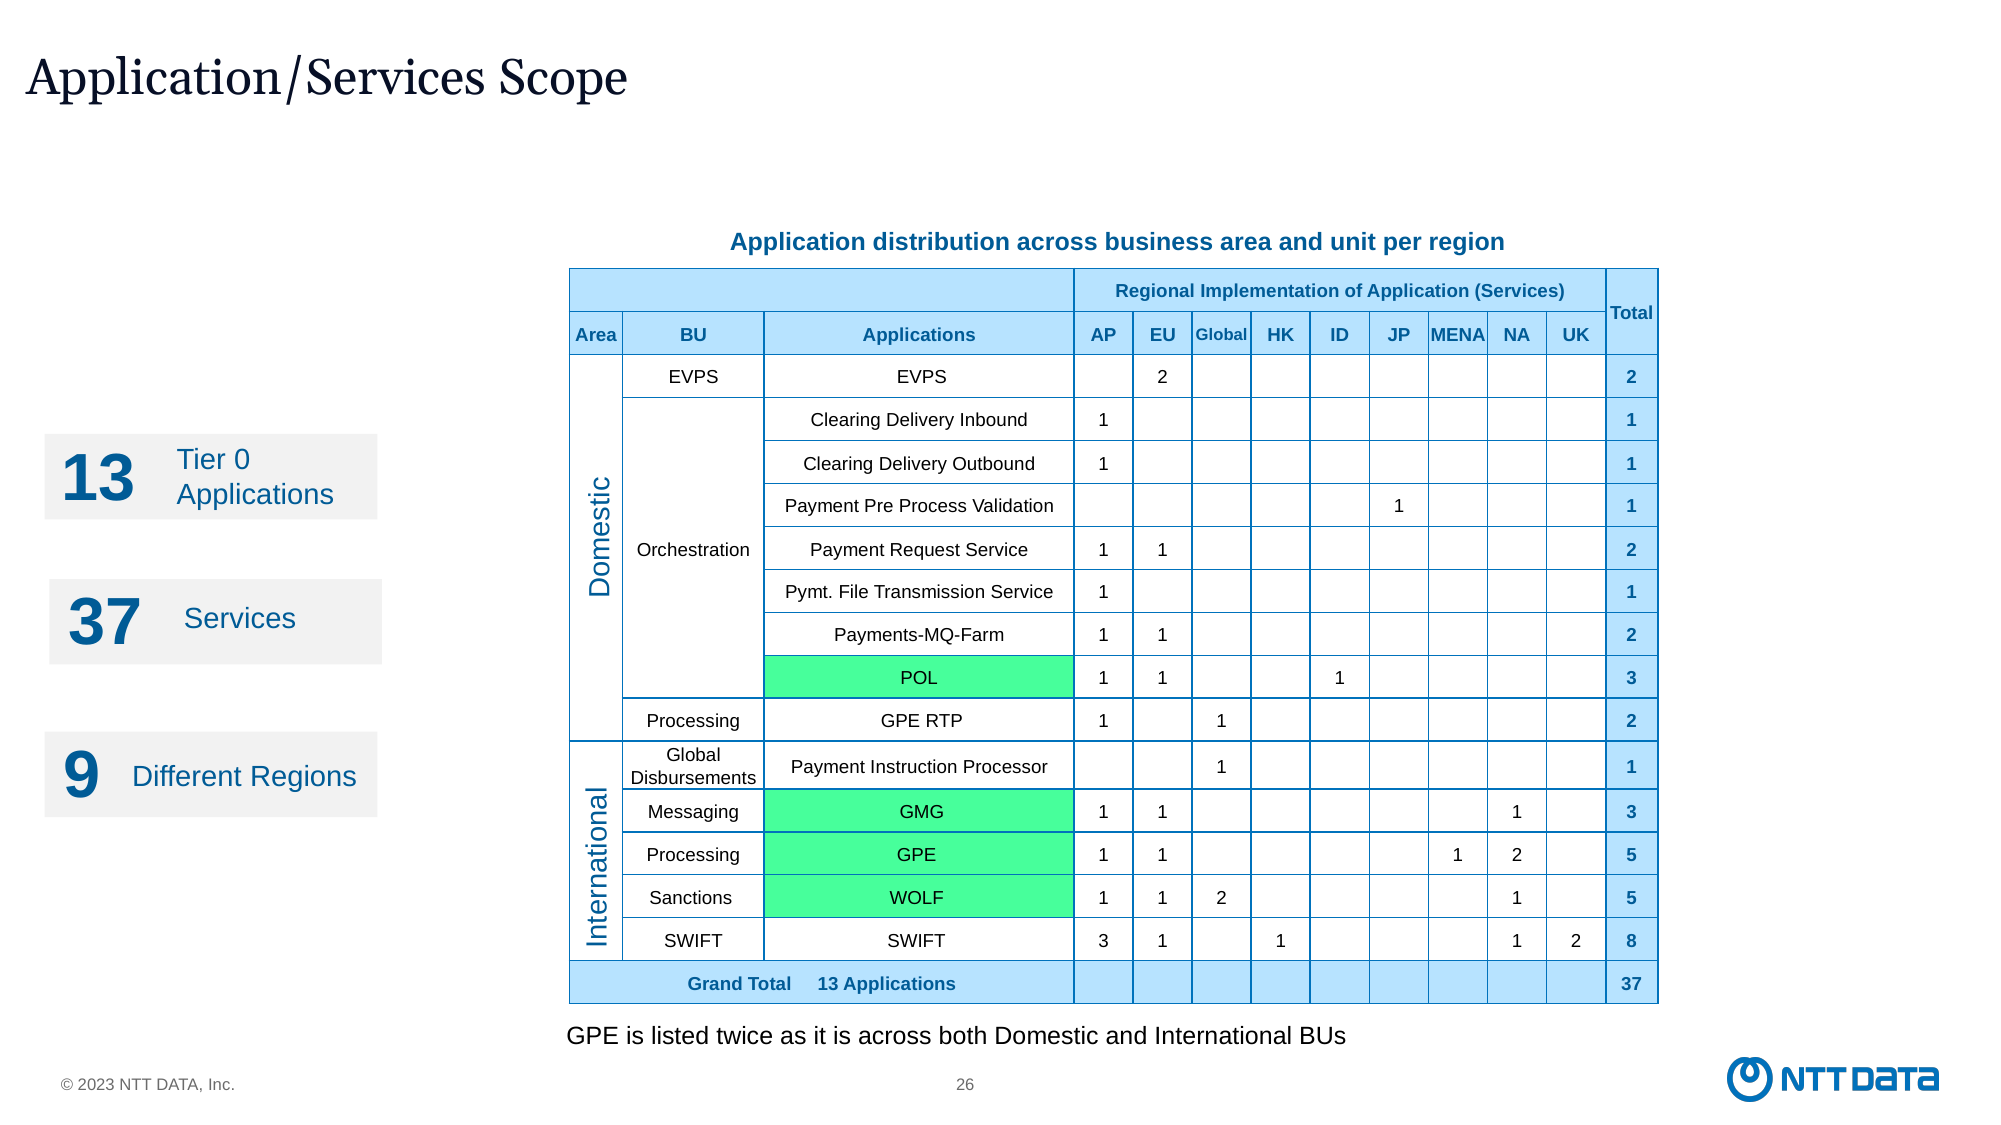

# Application/Services Scope
Application distribution across business area and unit per region
|  |  |  | Regional Implementation of Application (Services) |  |  |  |  |  |  |  |  | Total |
| --- | --- | --- | --- | --- | --- | --- | --- | --- | --- | --- | --- | --- |
| Area | BU | Applications | AP | EU | Global | HK | ID | JP | MENA | NA | UK |  |
|  | EVPS | EVPS |  | 2 |  |  |  |  |  |  |  | 2 |
|  | Orchestration | Clearing Delivery Inbound | 1 |  |  |  |  |  |  |  |  | 1 |
|  |  | Clearing Delivery Outbound | 1 |  |  |  |  |  |  |  |  | 1 |
|  |  | Payment Pre Process Validation |  |  |  |  |  | 1 |  |  |  | 1 |
|  |  | Payment Request Service | 1 | 1 |  |  |  |  |  |  |  | 2 |
|  |  | Pymt. File Transmission Service | 1 |  |  |  |  |  |  |  |  | 1 |
|  |  | Payments-MQ-Farm | 1 | 1 |  |  |  |  |  |  |  | 2 |
|  |  | POL | 1 | 1 |  |  | 1 |  |  |  |  | 3 |
|  | Processing | GPE RTP | 1 |  | 1 |  |  |  |  |  |  | 2 |
|  | Global Disbursements | Payment Instruction Processor |  |  | 1 |  |  |  |  |  |  | 1 |
|  | Messaging | GMG | 1 | 1 |  |  |  |  |  | 1 |  | 3 |
|  | Processing | GPE | 1 | 1 |  |  |  |  | 1 | 2 |  | 5 |
|  | Sanctions | WOLF | 1 | 1 | 2 |  |  |  |  | 1 |  | 5 |
|  | SWIFT | SWIFT | 3 | 1 |  | 1 |  |  |  | 1 | 2 | 8 |
| Grand Total 13 Applications |  |  |  |  |  |  |  |  |  |  |  | 37 |
13

Tier 0 Applications
Domestic
37

Services
9

Different Regions
International
GPE is listed twice as it is across both Domestic and International BUs
26